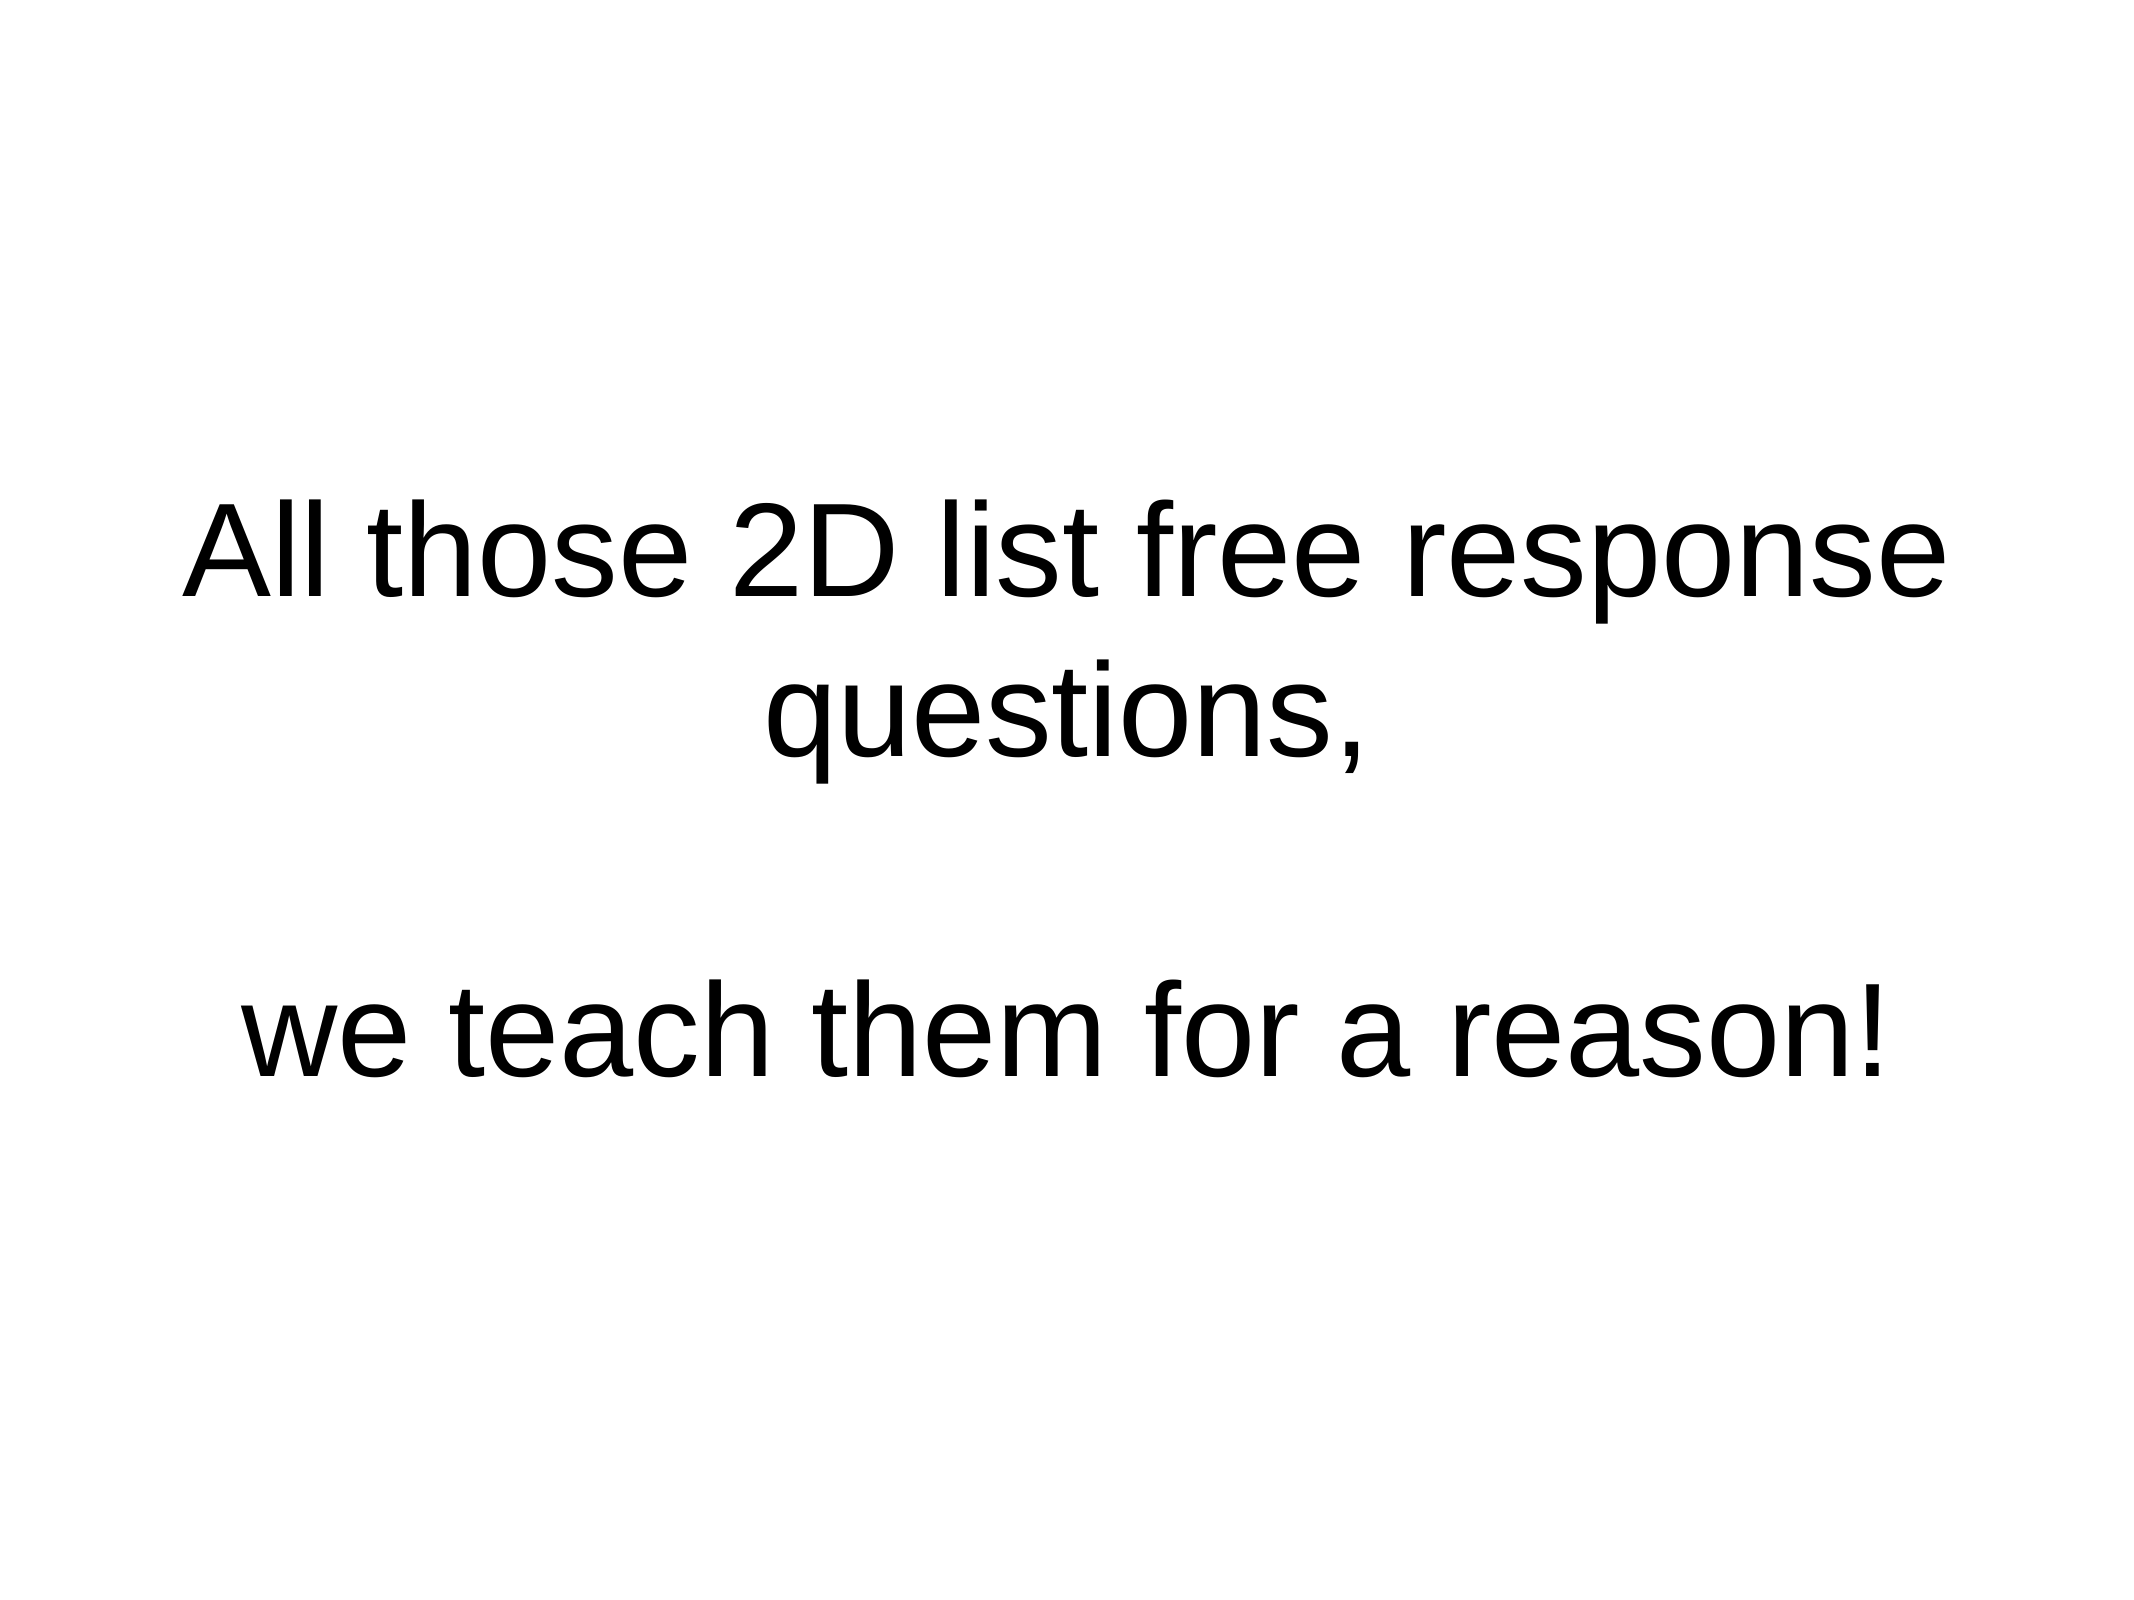

All those 2D list free response questions,

we teach them for a reason!